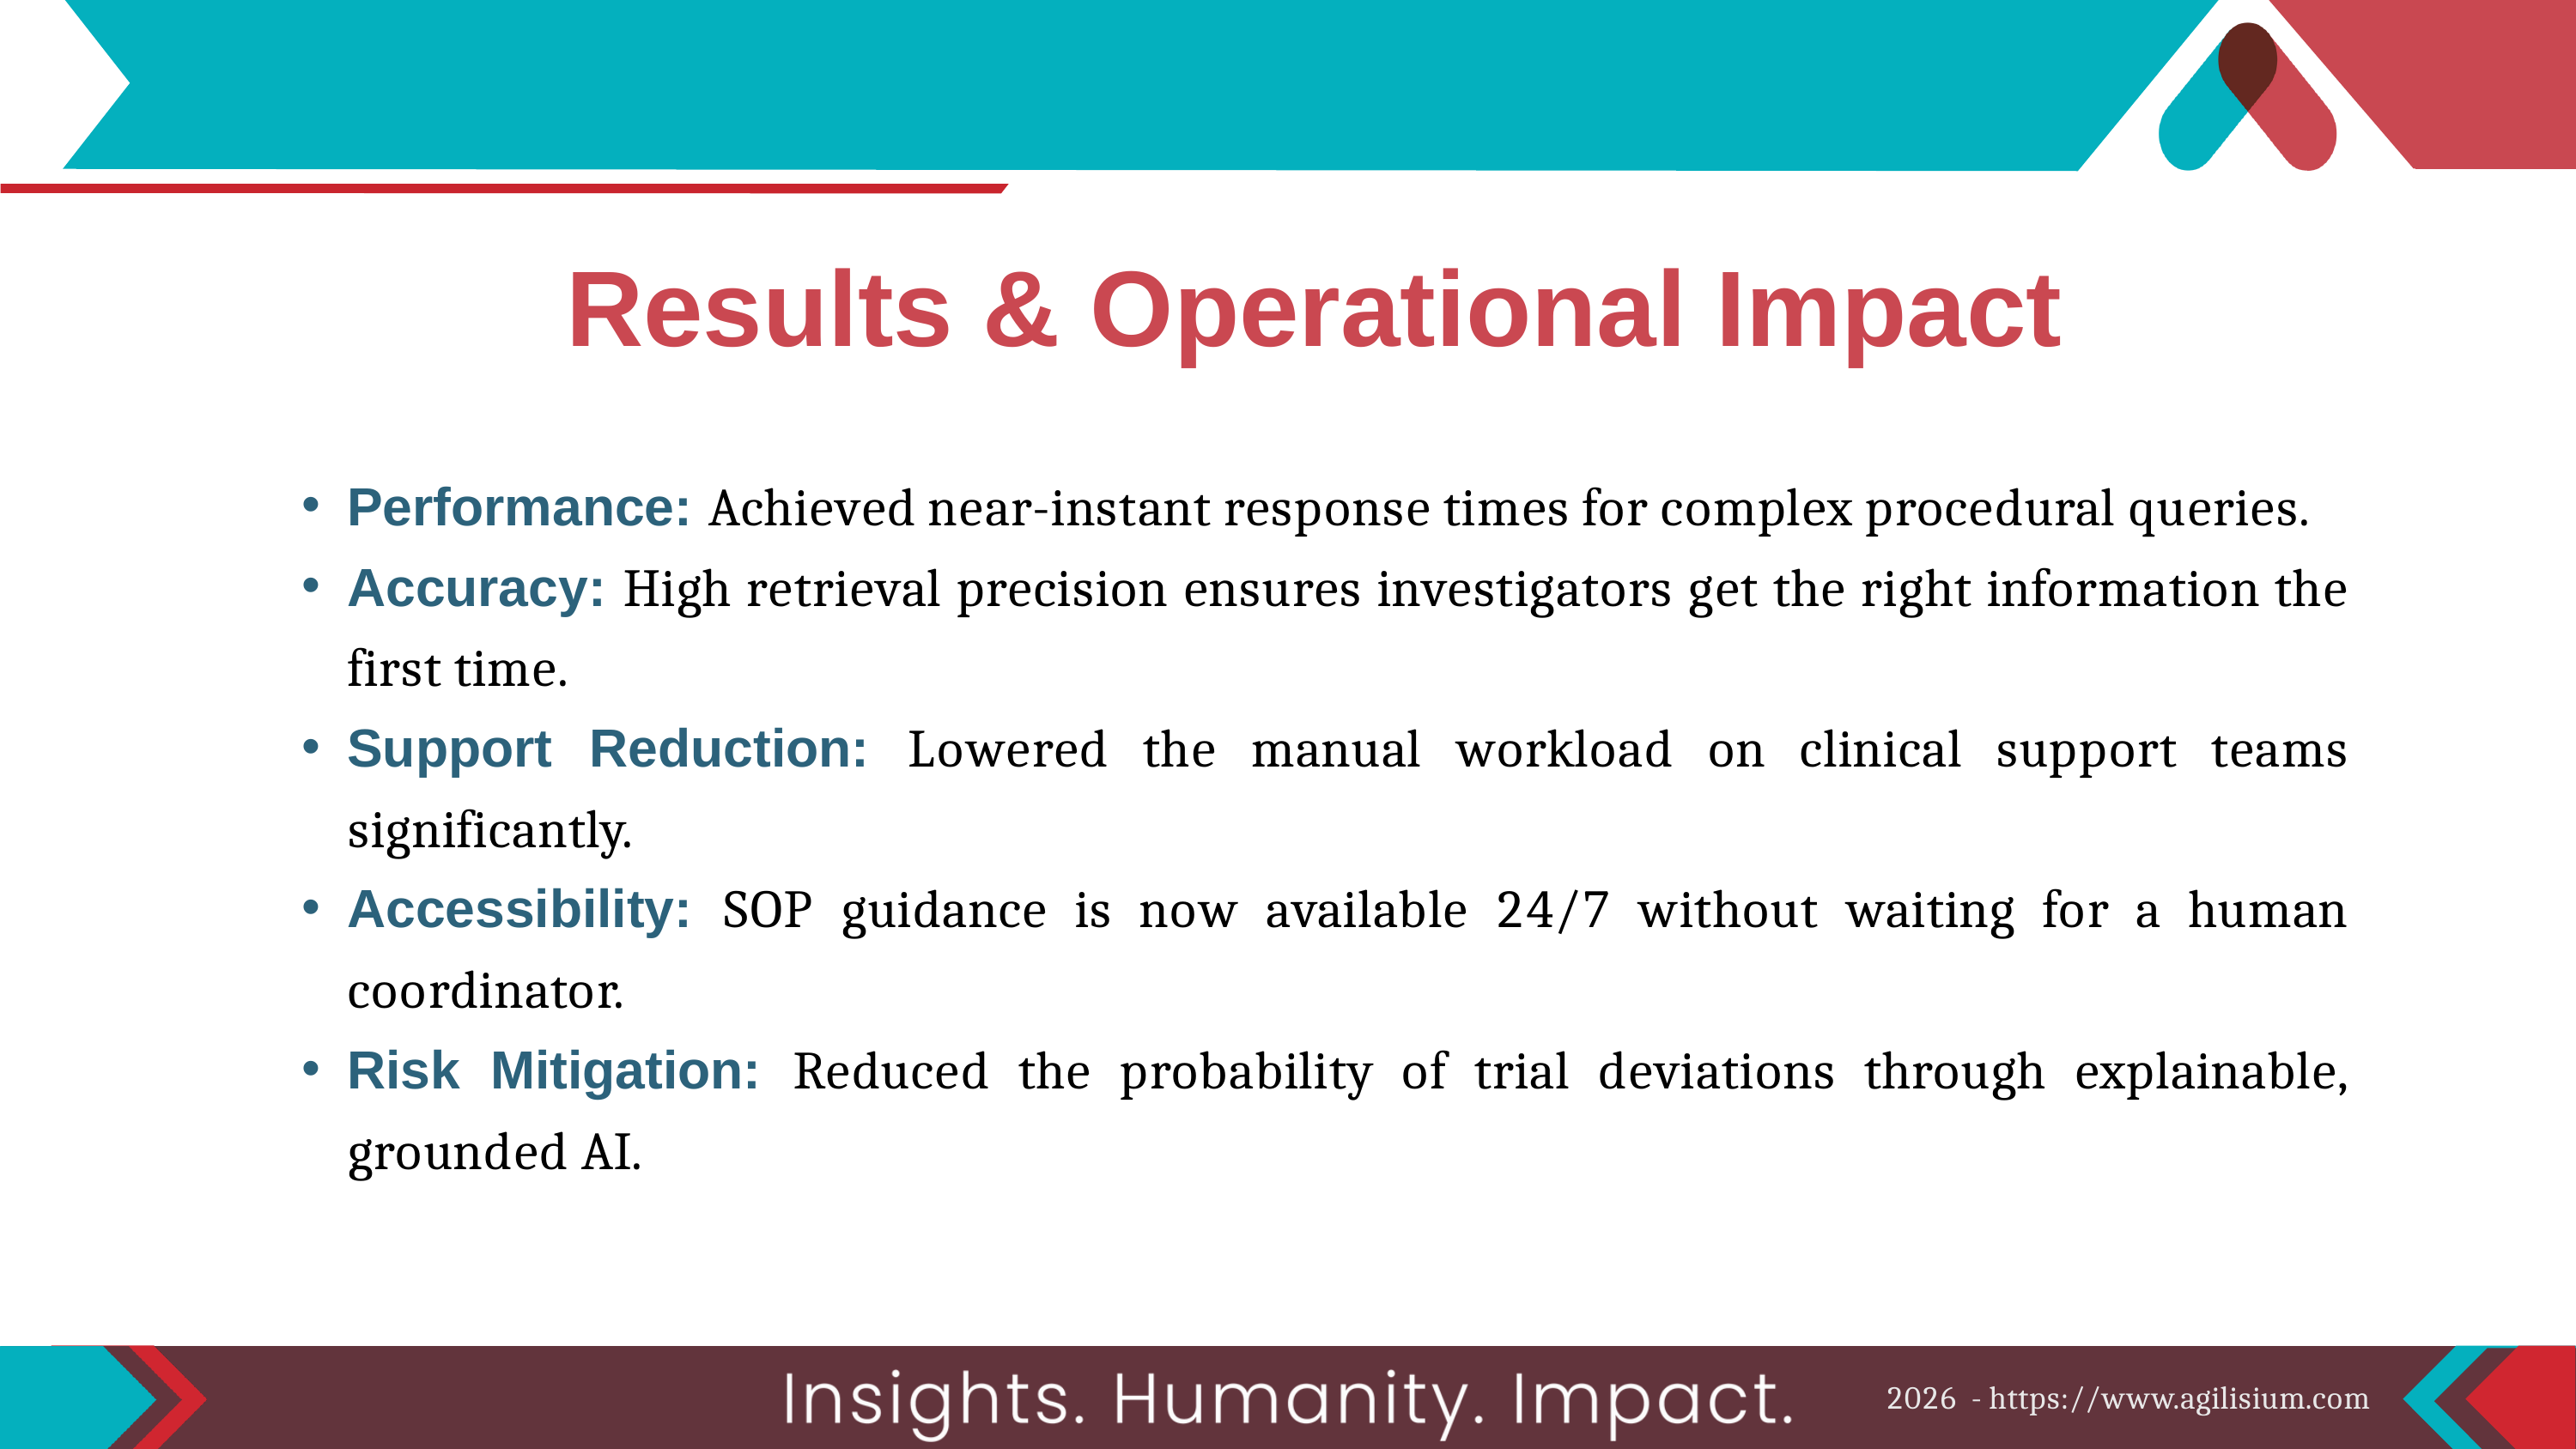

Results & Operational Impact
Performance: Achieved near-instant response times for complex procedural queries.
Accuracy: High retrieval precision ensures investigators get the right information the first time.
Support Reduction: Lowered the manual workload on clinical support teams significantly.
Accessibility: SOP guidance is now available 24/7 without waiting for a human coordinator.
Risk Mitigation: Reduced the probability of trial deviations through explainable, grounded AI.

2026  - https://www.agilisium.com